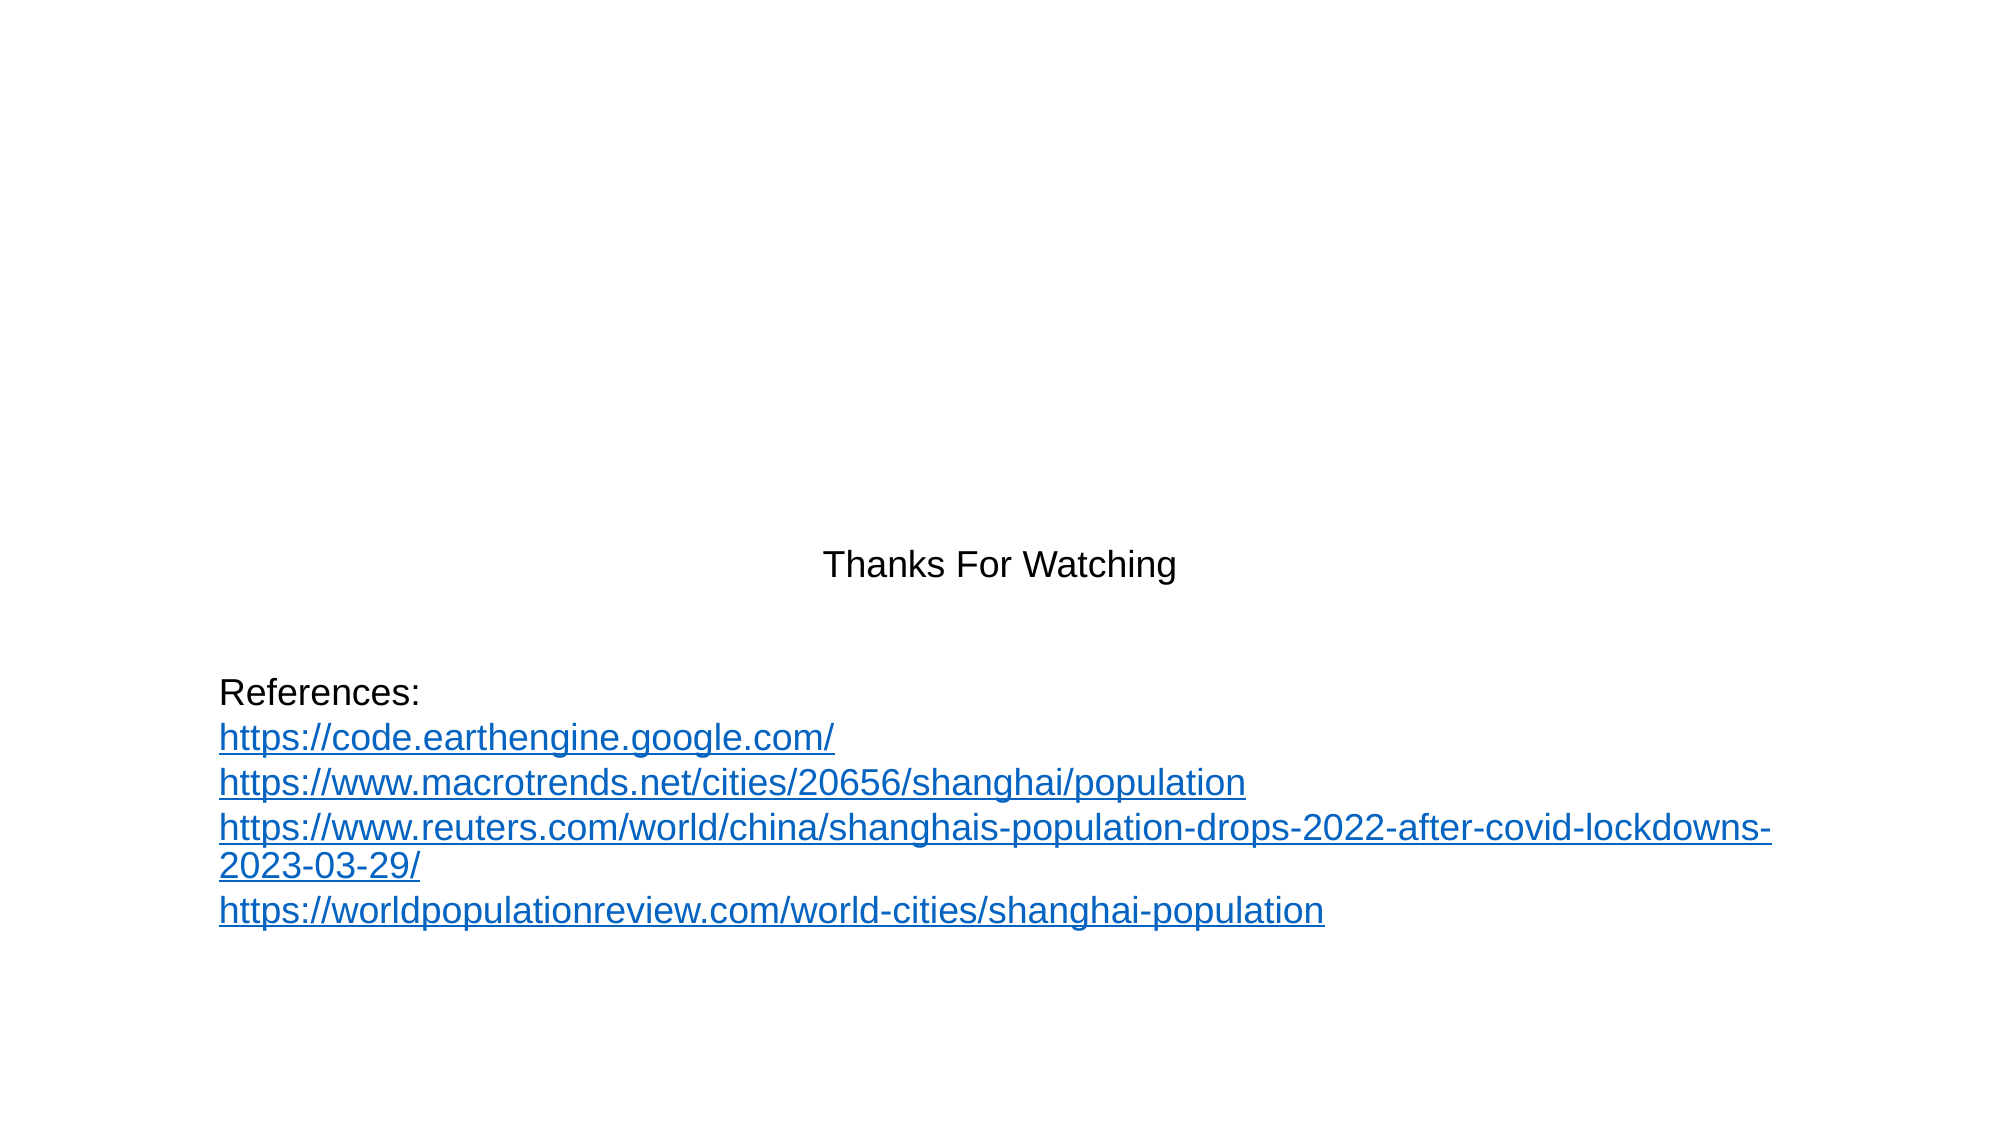

Thanks For Watching
References:
https://code.earthengine.google.com/
https://www.macrotrends.net/cities/20656/shanghai/population
https://www.reuters.com/world/china/shanghais-population-drops-2022-after-covid-lockdowns-2023-03-29/
https://worldpopulationreview.com/world-cities/shanghai-population